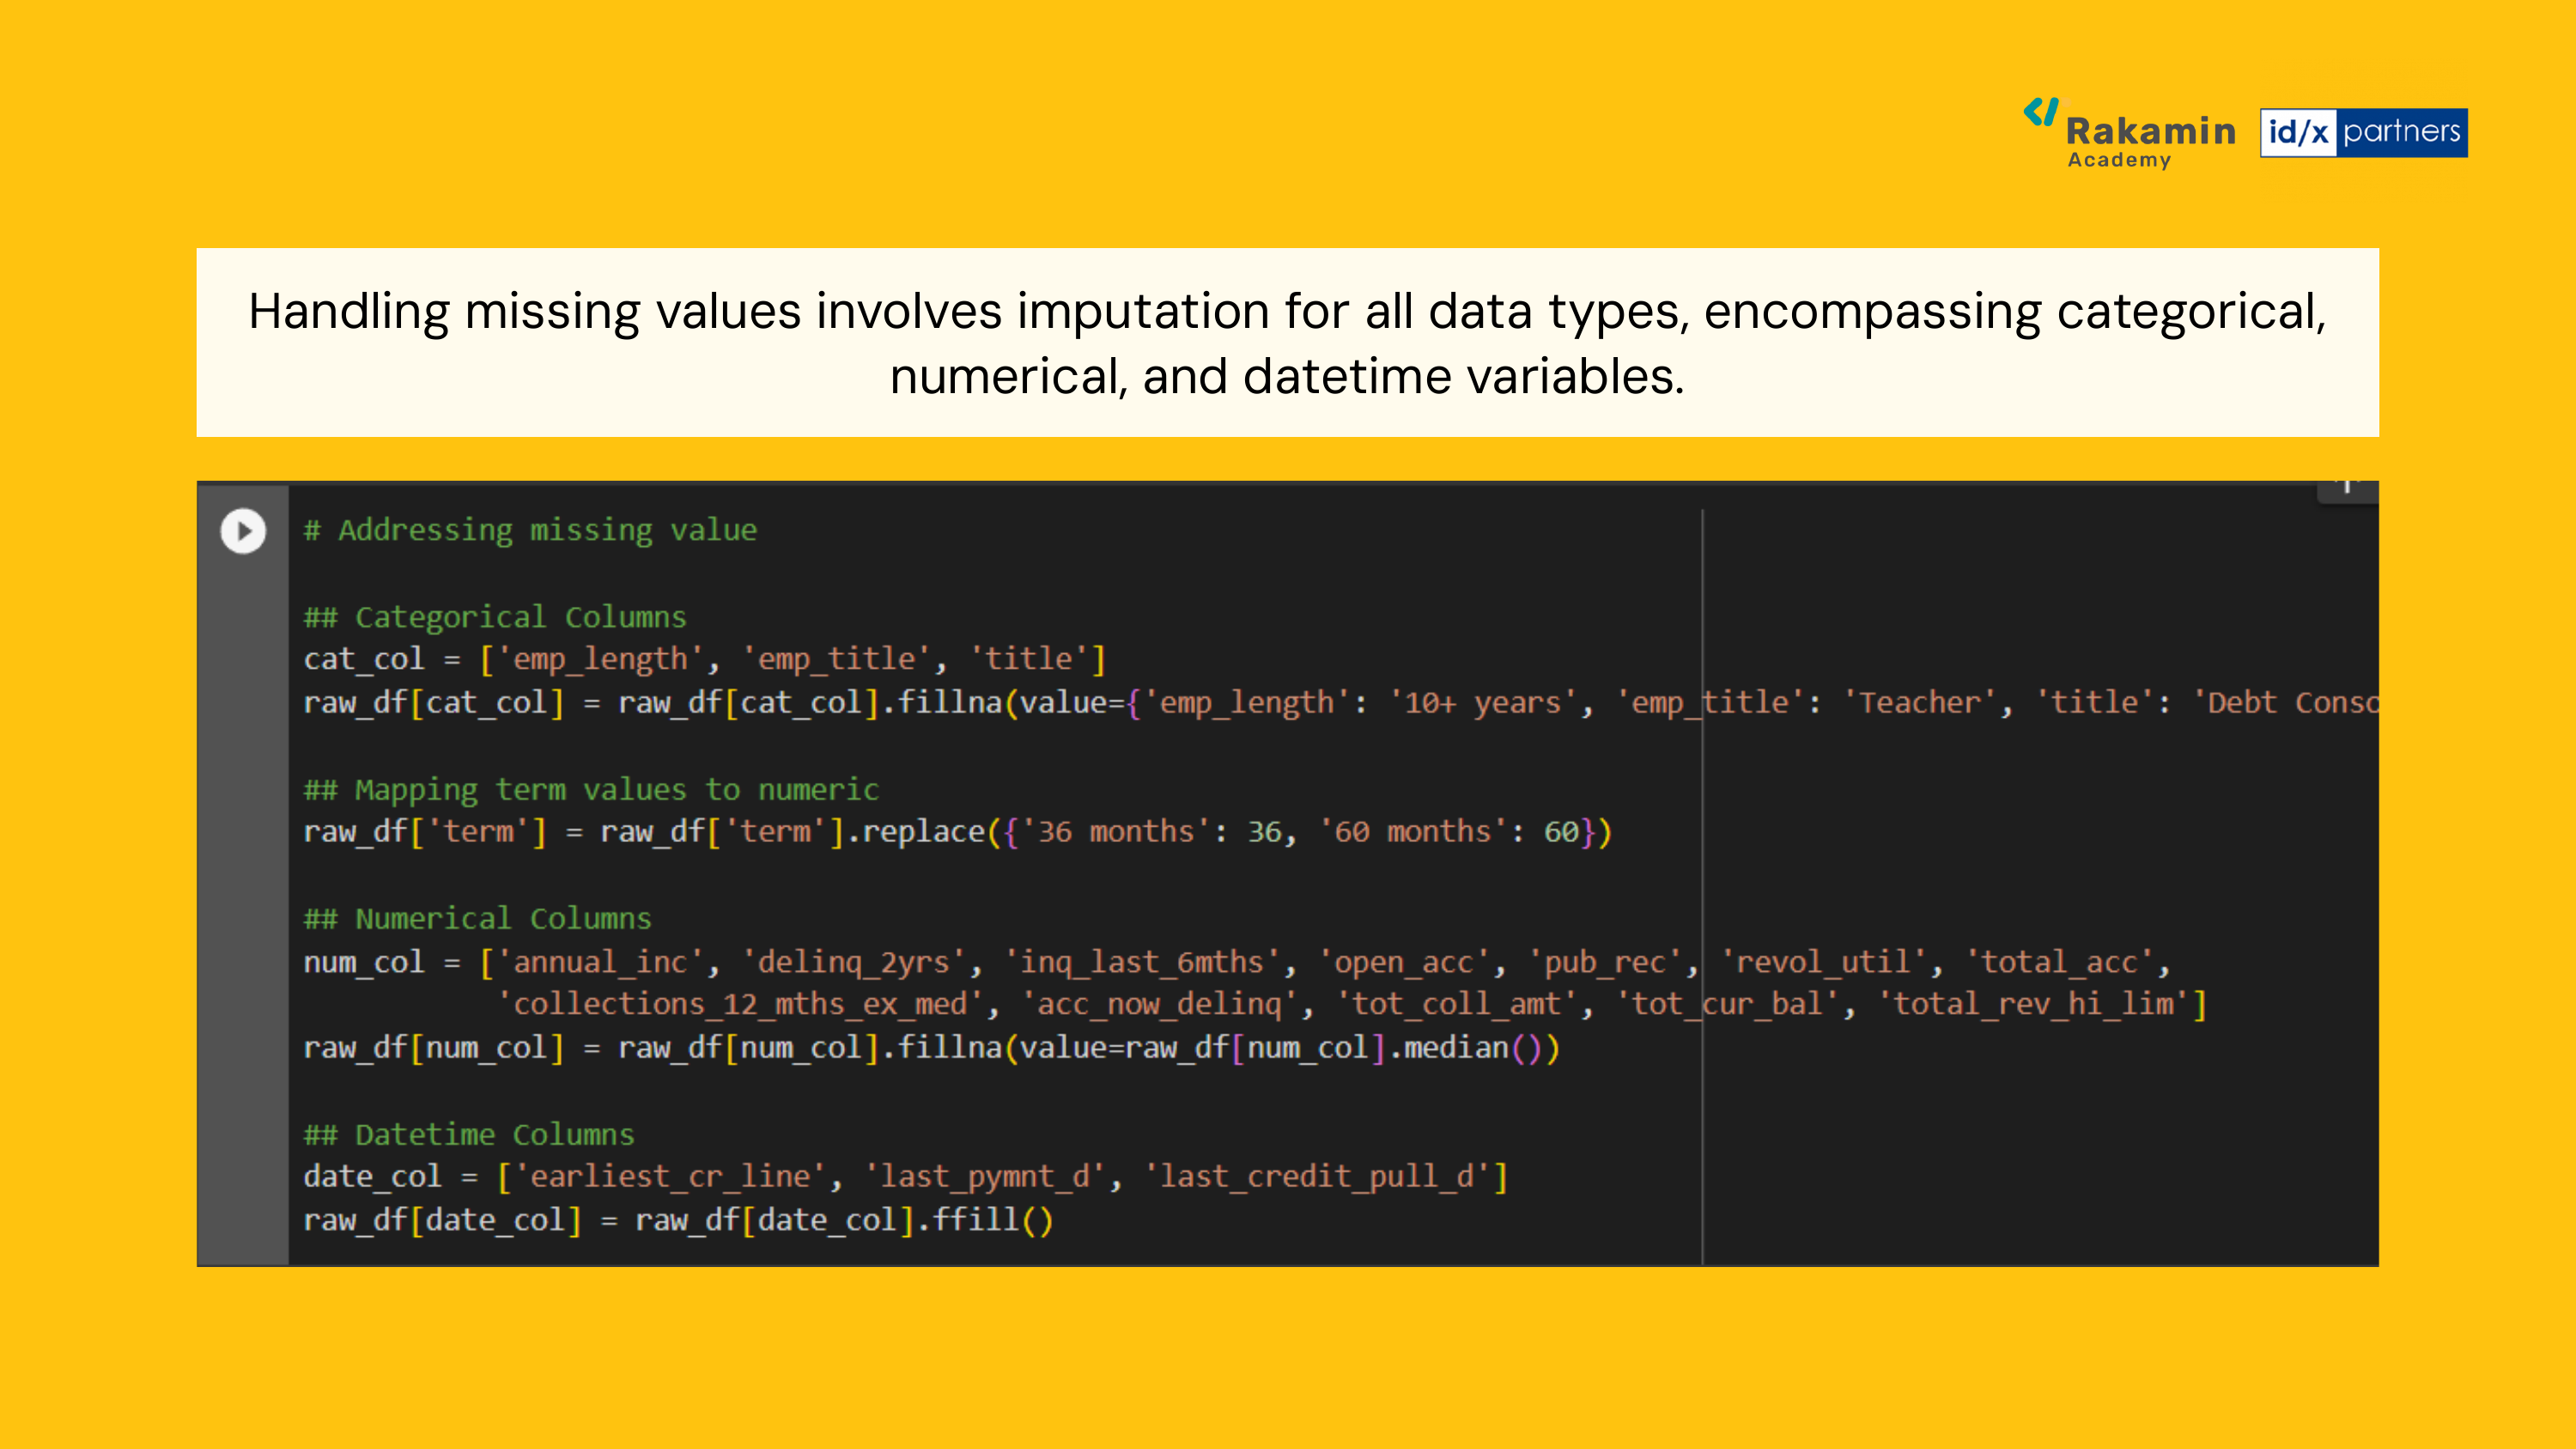

Handling missing values involves imputation for all data types, encompassing categorical, numerical, and datetime variables.